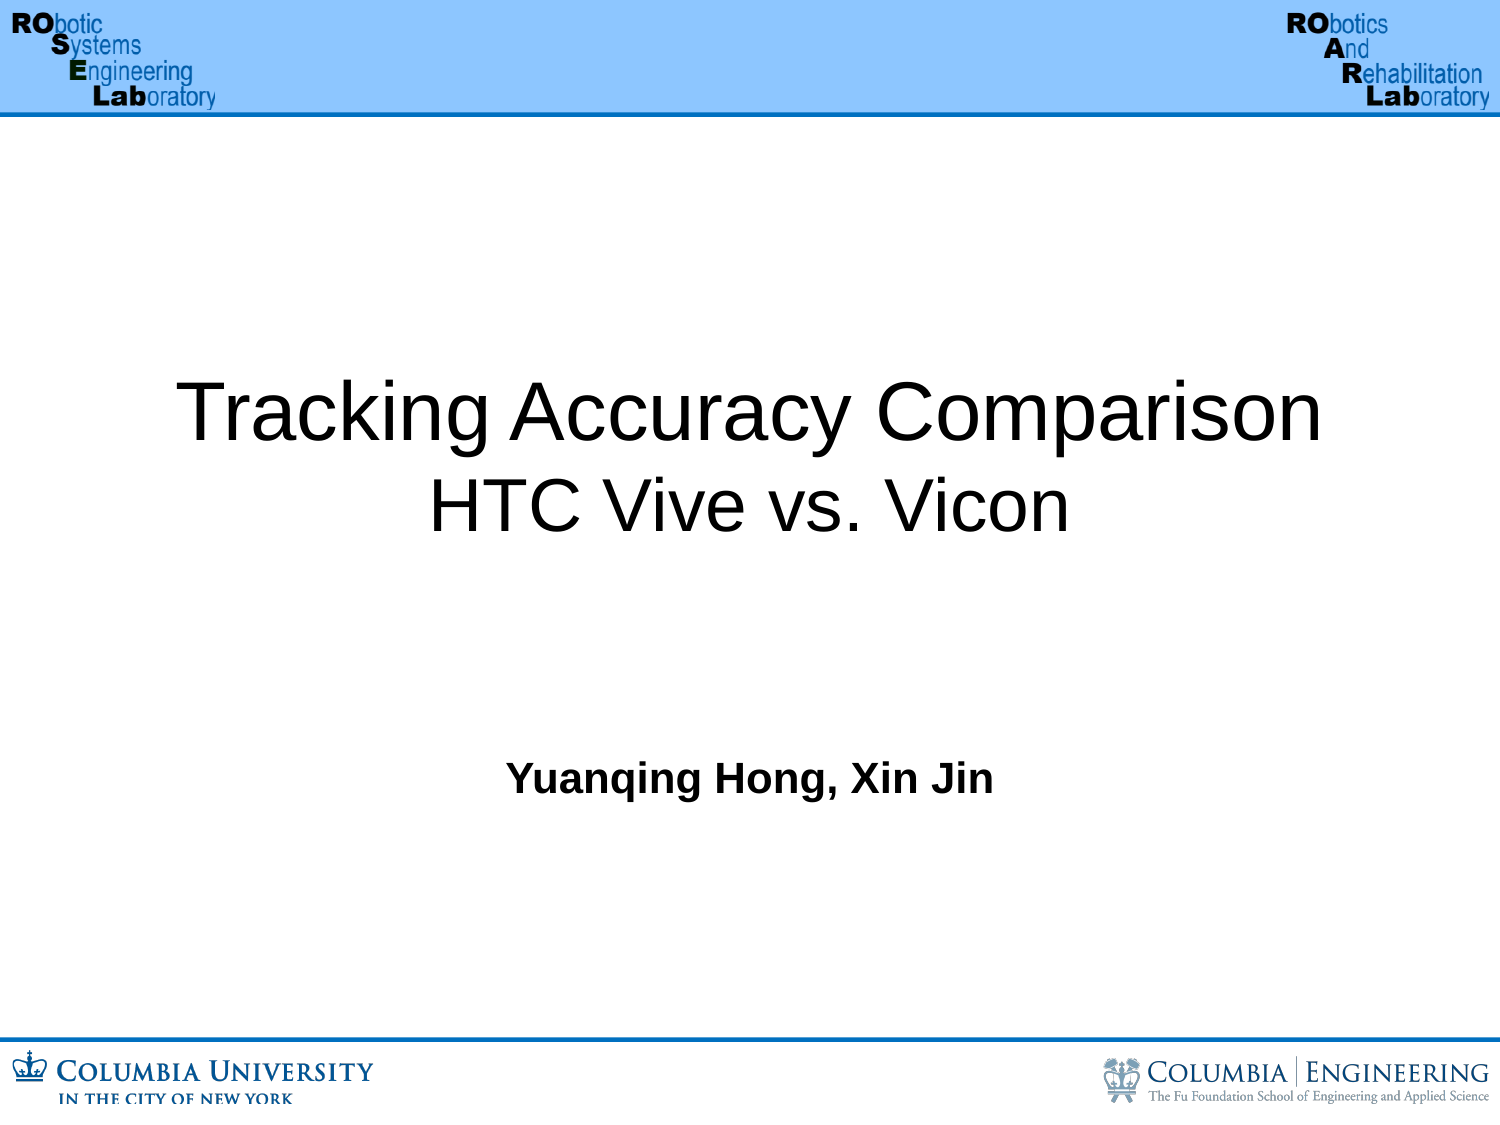

# Tracking Accuracy Comparison HTC Vive vs. Vicon

Yuanqing Hong, Xin Jin